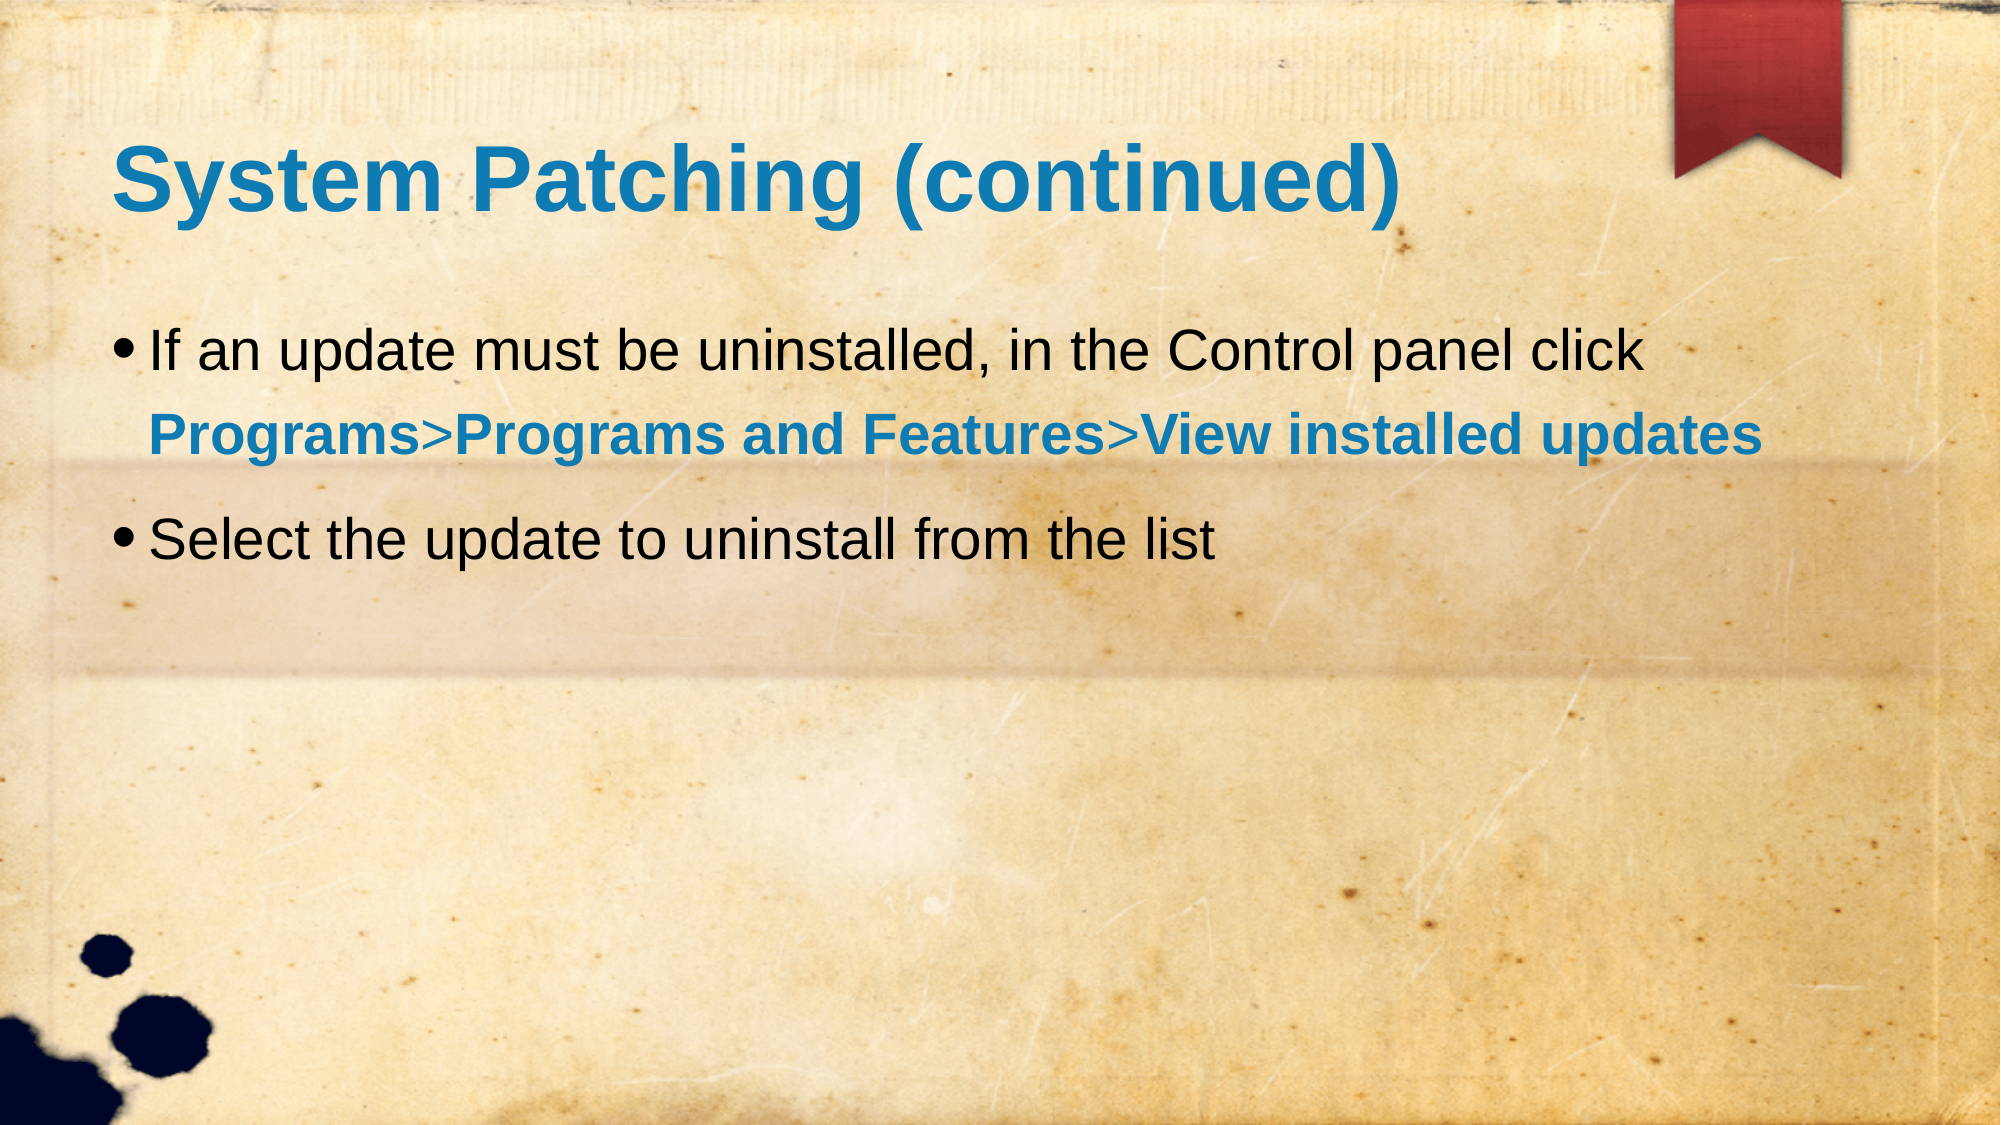

System Patching (continued)
If an update must be uninstalled, in the Control panel click Programs>Programs and Features>View installed updates
Select the update to uninstall from the list